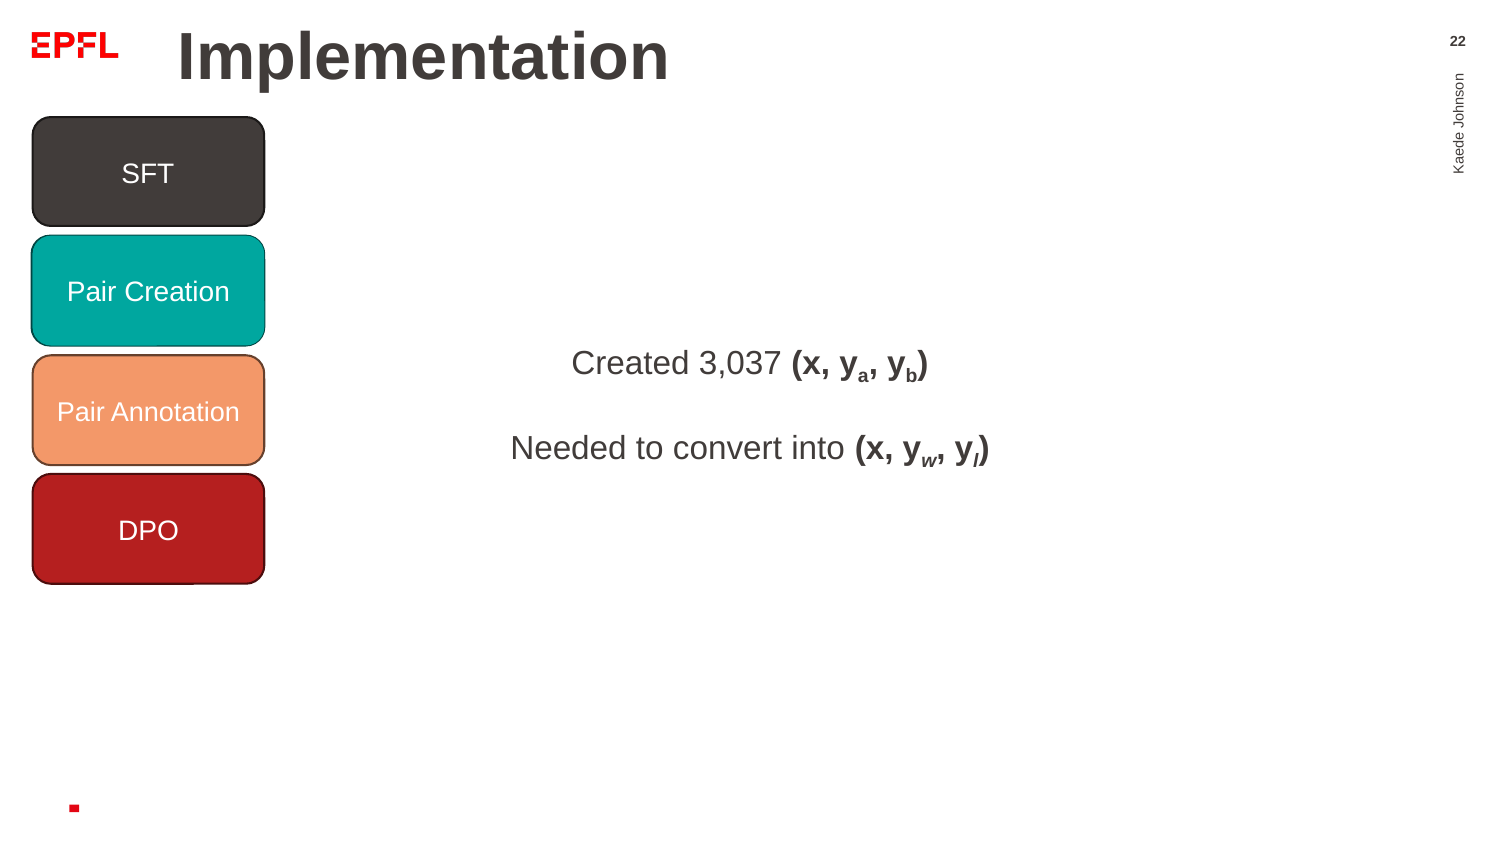

# Implementation
22

SFT

Pair Creation
Kaede Johnson
Created 3,037 (x, ya, yb)

Needed to convert into (x, yw, yl)

Pair Annotation
DPO